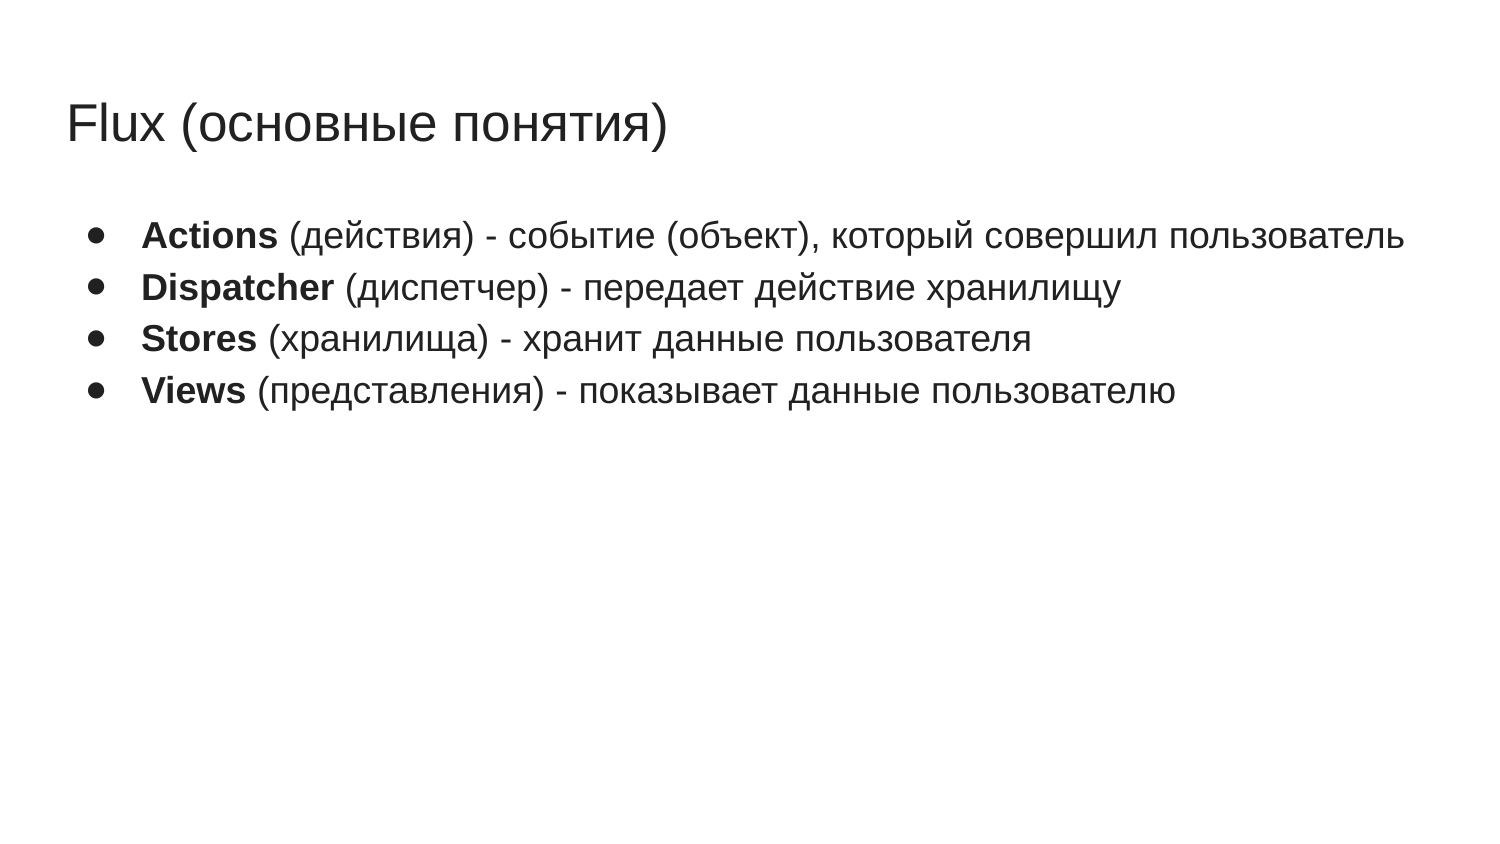

# Flux (основные понятия)
Actions (действия) - событие (объект), который совершил пользователь
Dispatcher (диспетчер) - передает действие хранилищу
Stores (хранилища) - хранит данные пользователя
Views (представления) - показывает данные пользователю